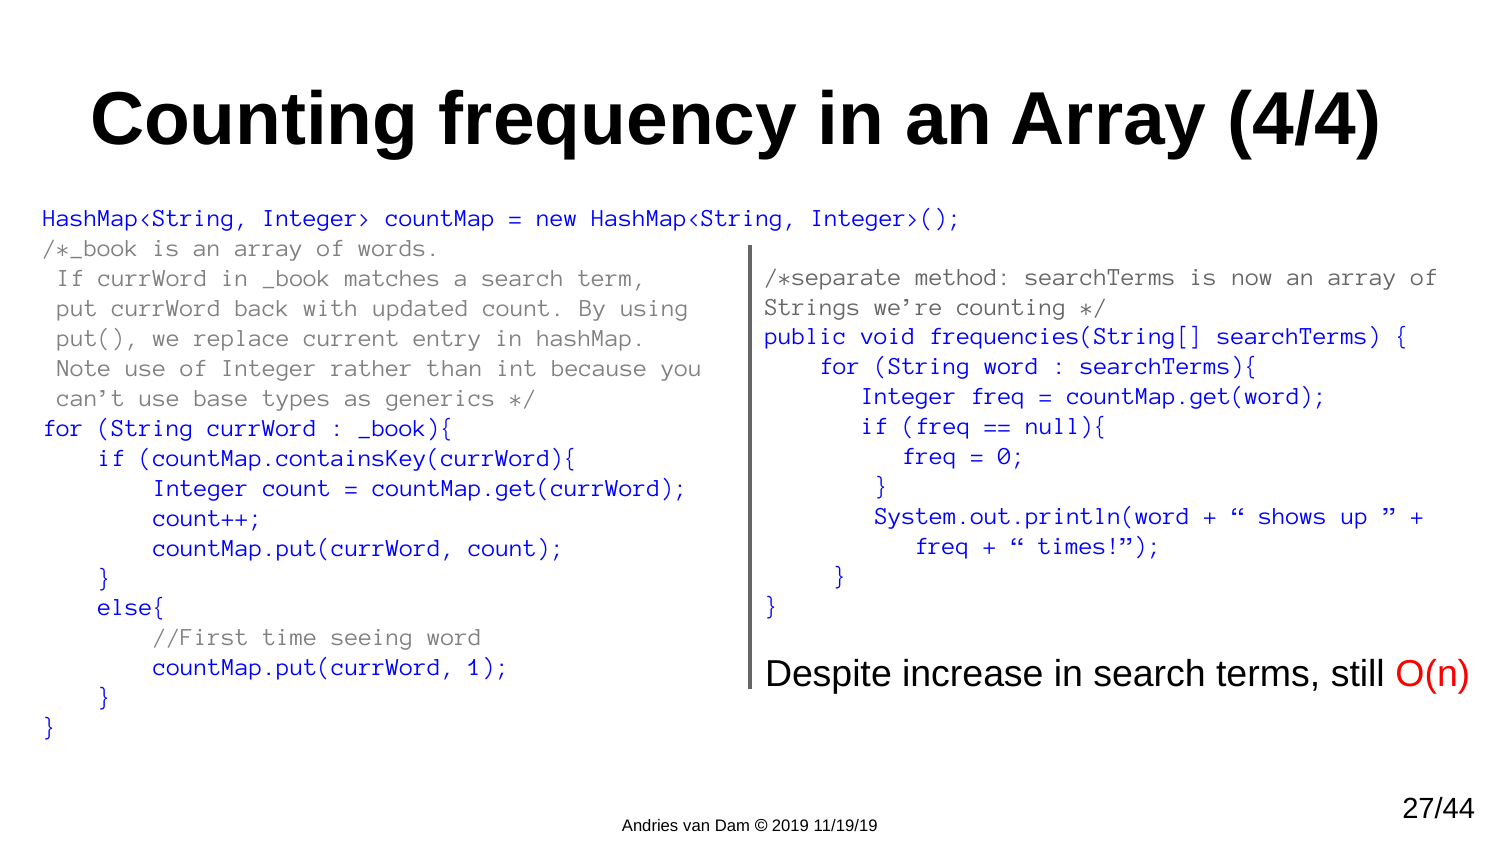

# Counting frequency in an Array (4/4)
HashMap<String, Integer> countMap = new HashMap<String, Integer>();
/*_book is an array of words.
 If currWord in _book matches a search term,
 put currWord back with updated count. By using
 put(), we replace current entry in hashMap.
 Note use of Integer rather than int because you
 can’t use base types as generics */
for (String currWord : _book){
    if (countMap.containsKey(currWord){
        Integer count = countMap.get(currWord);
        count++;
        countMap.put(currWord, count);
    }
    else{
        //First time seeing word
        countMap.put(currWord, 1);
    }
}

/*separate method: searchTerms is now an array of  Strings we’re counting */
public void frequencies(String[] searchTerms) {
    for (String word : searchTerms){
       Integer freq = countMap.get(word);
       if (freq == null){
          freq = 0;
        }
        System.out.println(word + “ shows up ” +         	freq + “ times!”);
     }
}

Despite increase in search terms, still O(n)